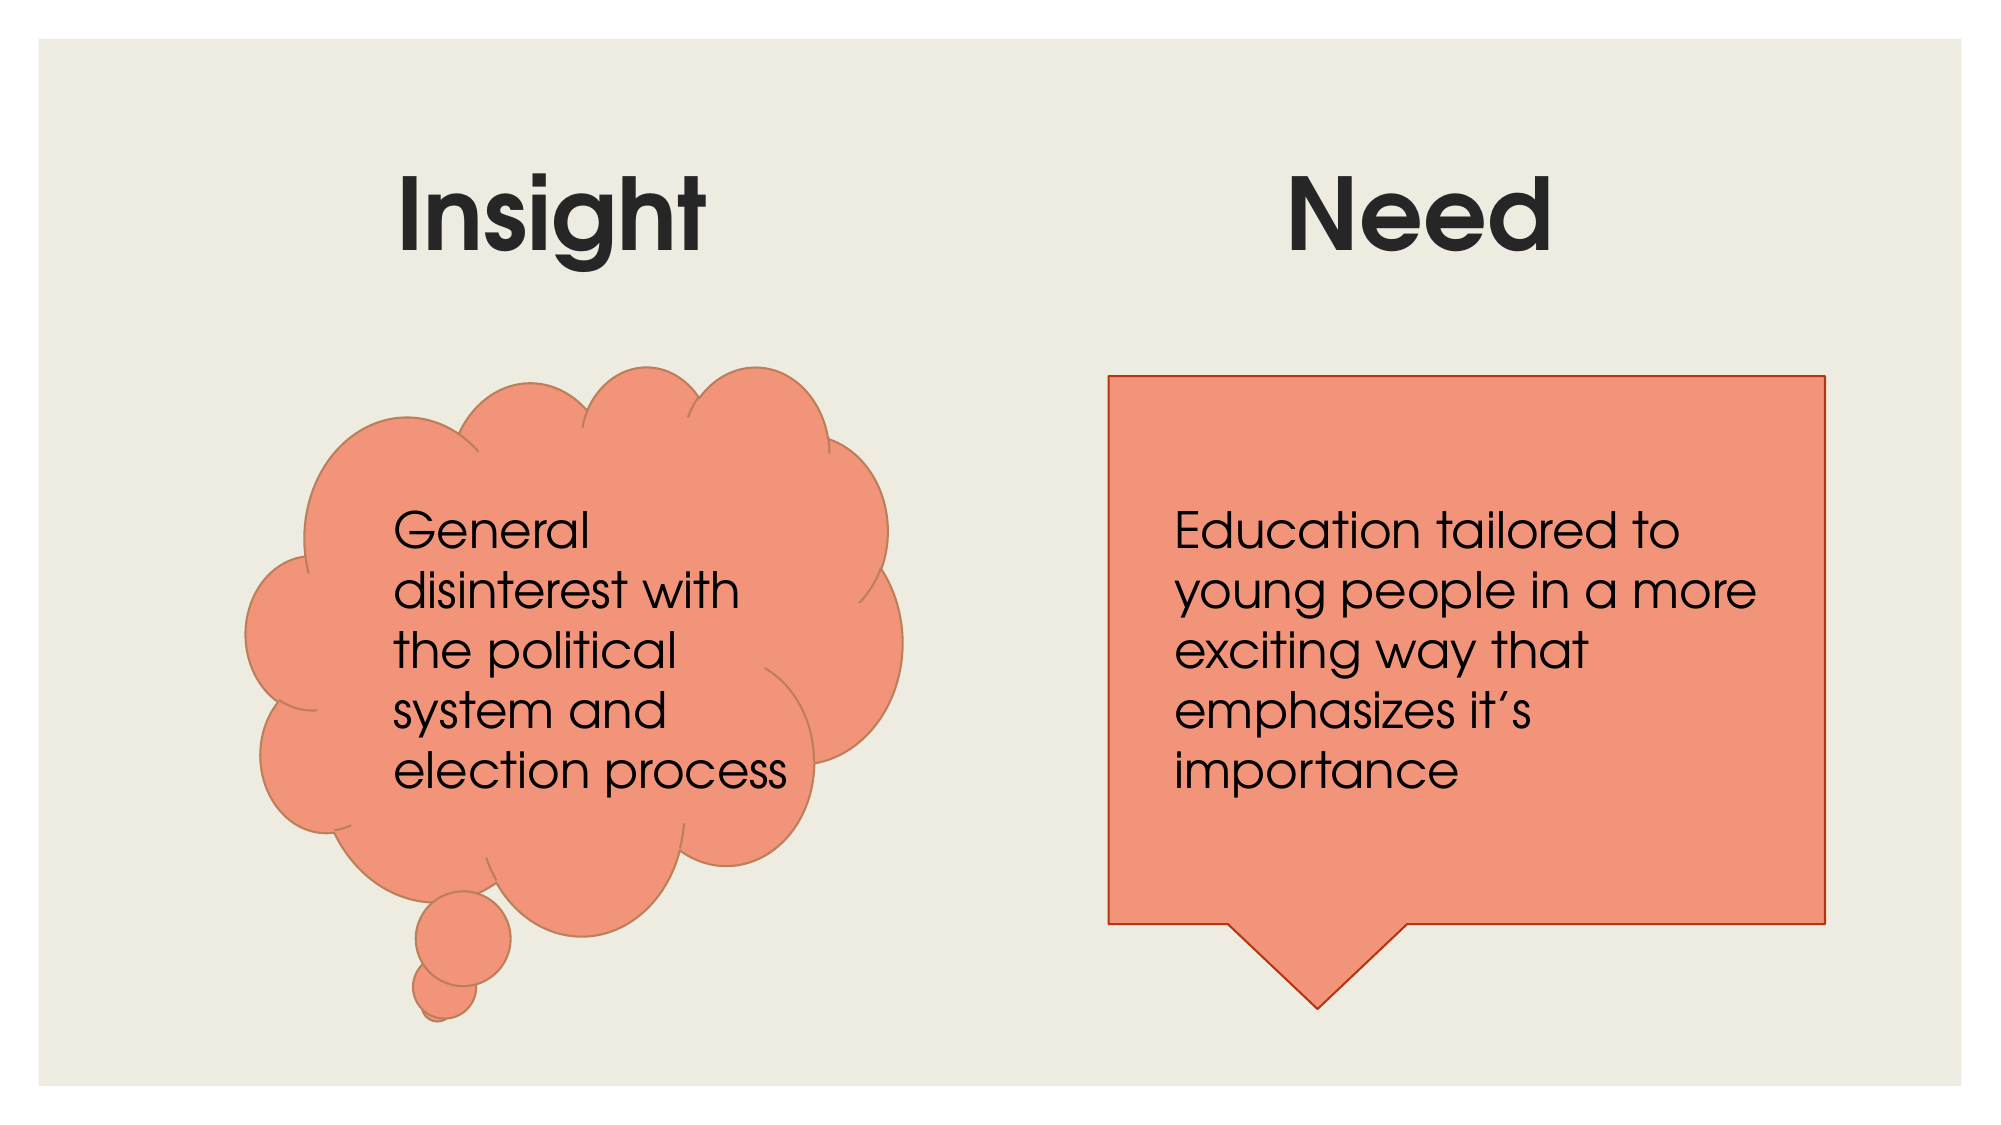

# Insight			       Need

General disinterest with the political system and election process
Education tailored to  young people in a more exciting way that emphasizes it’s importance